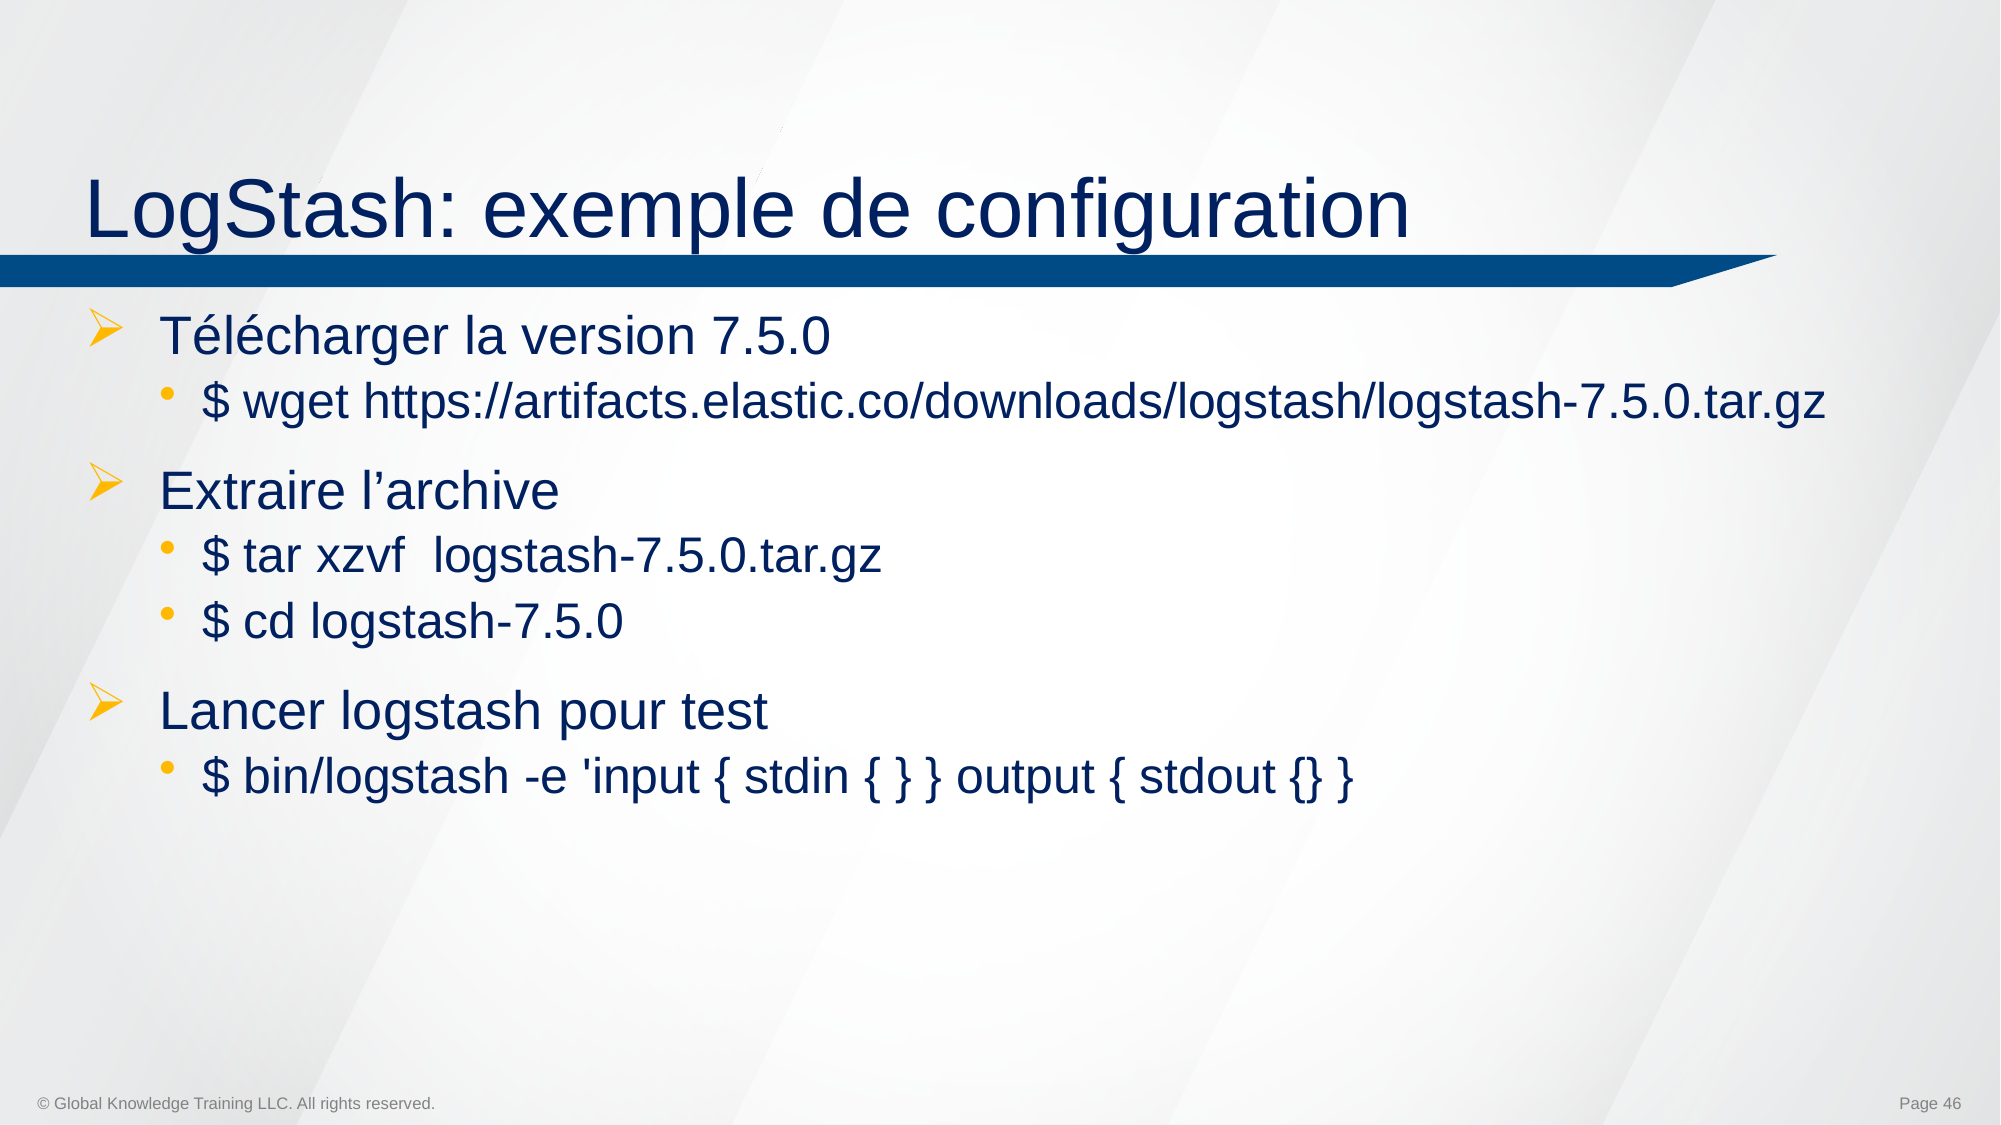

# LogStash: exemple de configuration
Télécharger la version 7.5.0
$ wget https://artifacts.elastic.co/downloads/logstash/logstash-7.5.0.tar.gz
Extraire l’archive
$ tar xzvf  logstash-7.5.0.tar.gz
$ cd logstash-7.5.0
Lancer logstash pour test
$ bin/logstash -e 'input { stdin { } } output { stdout {} }